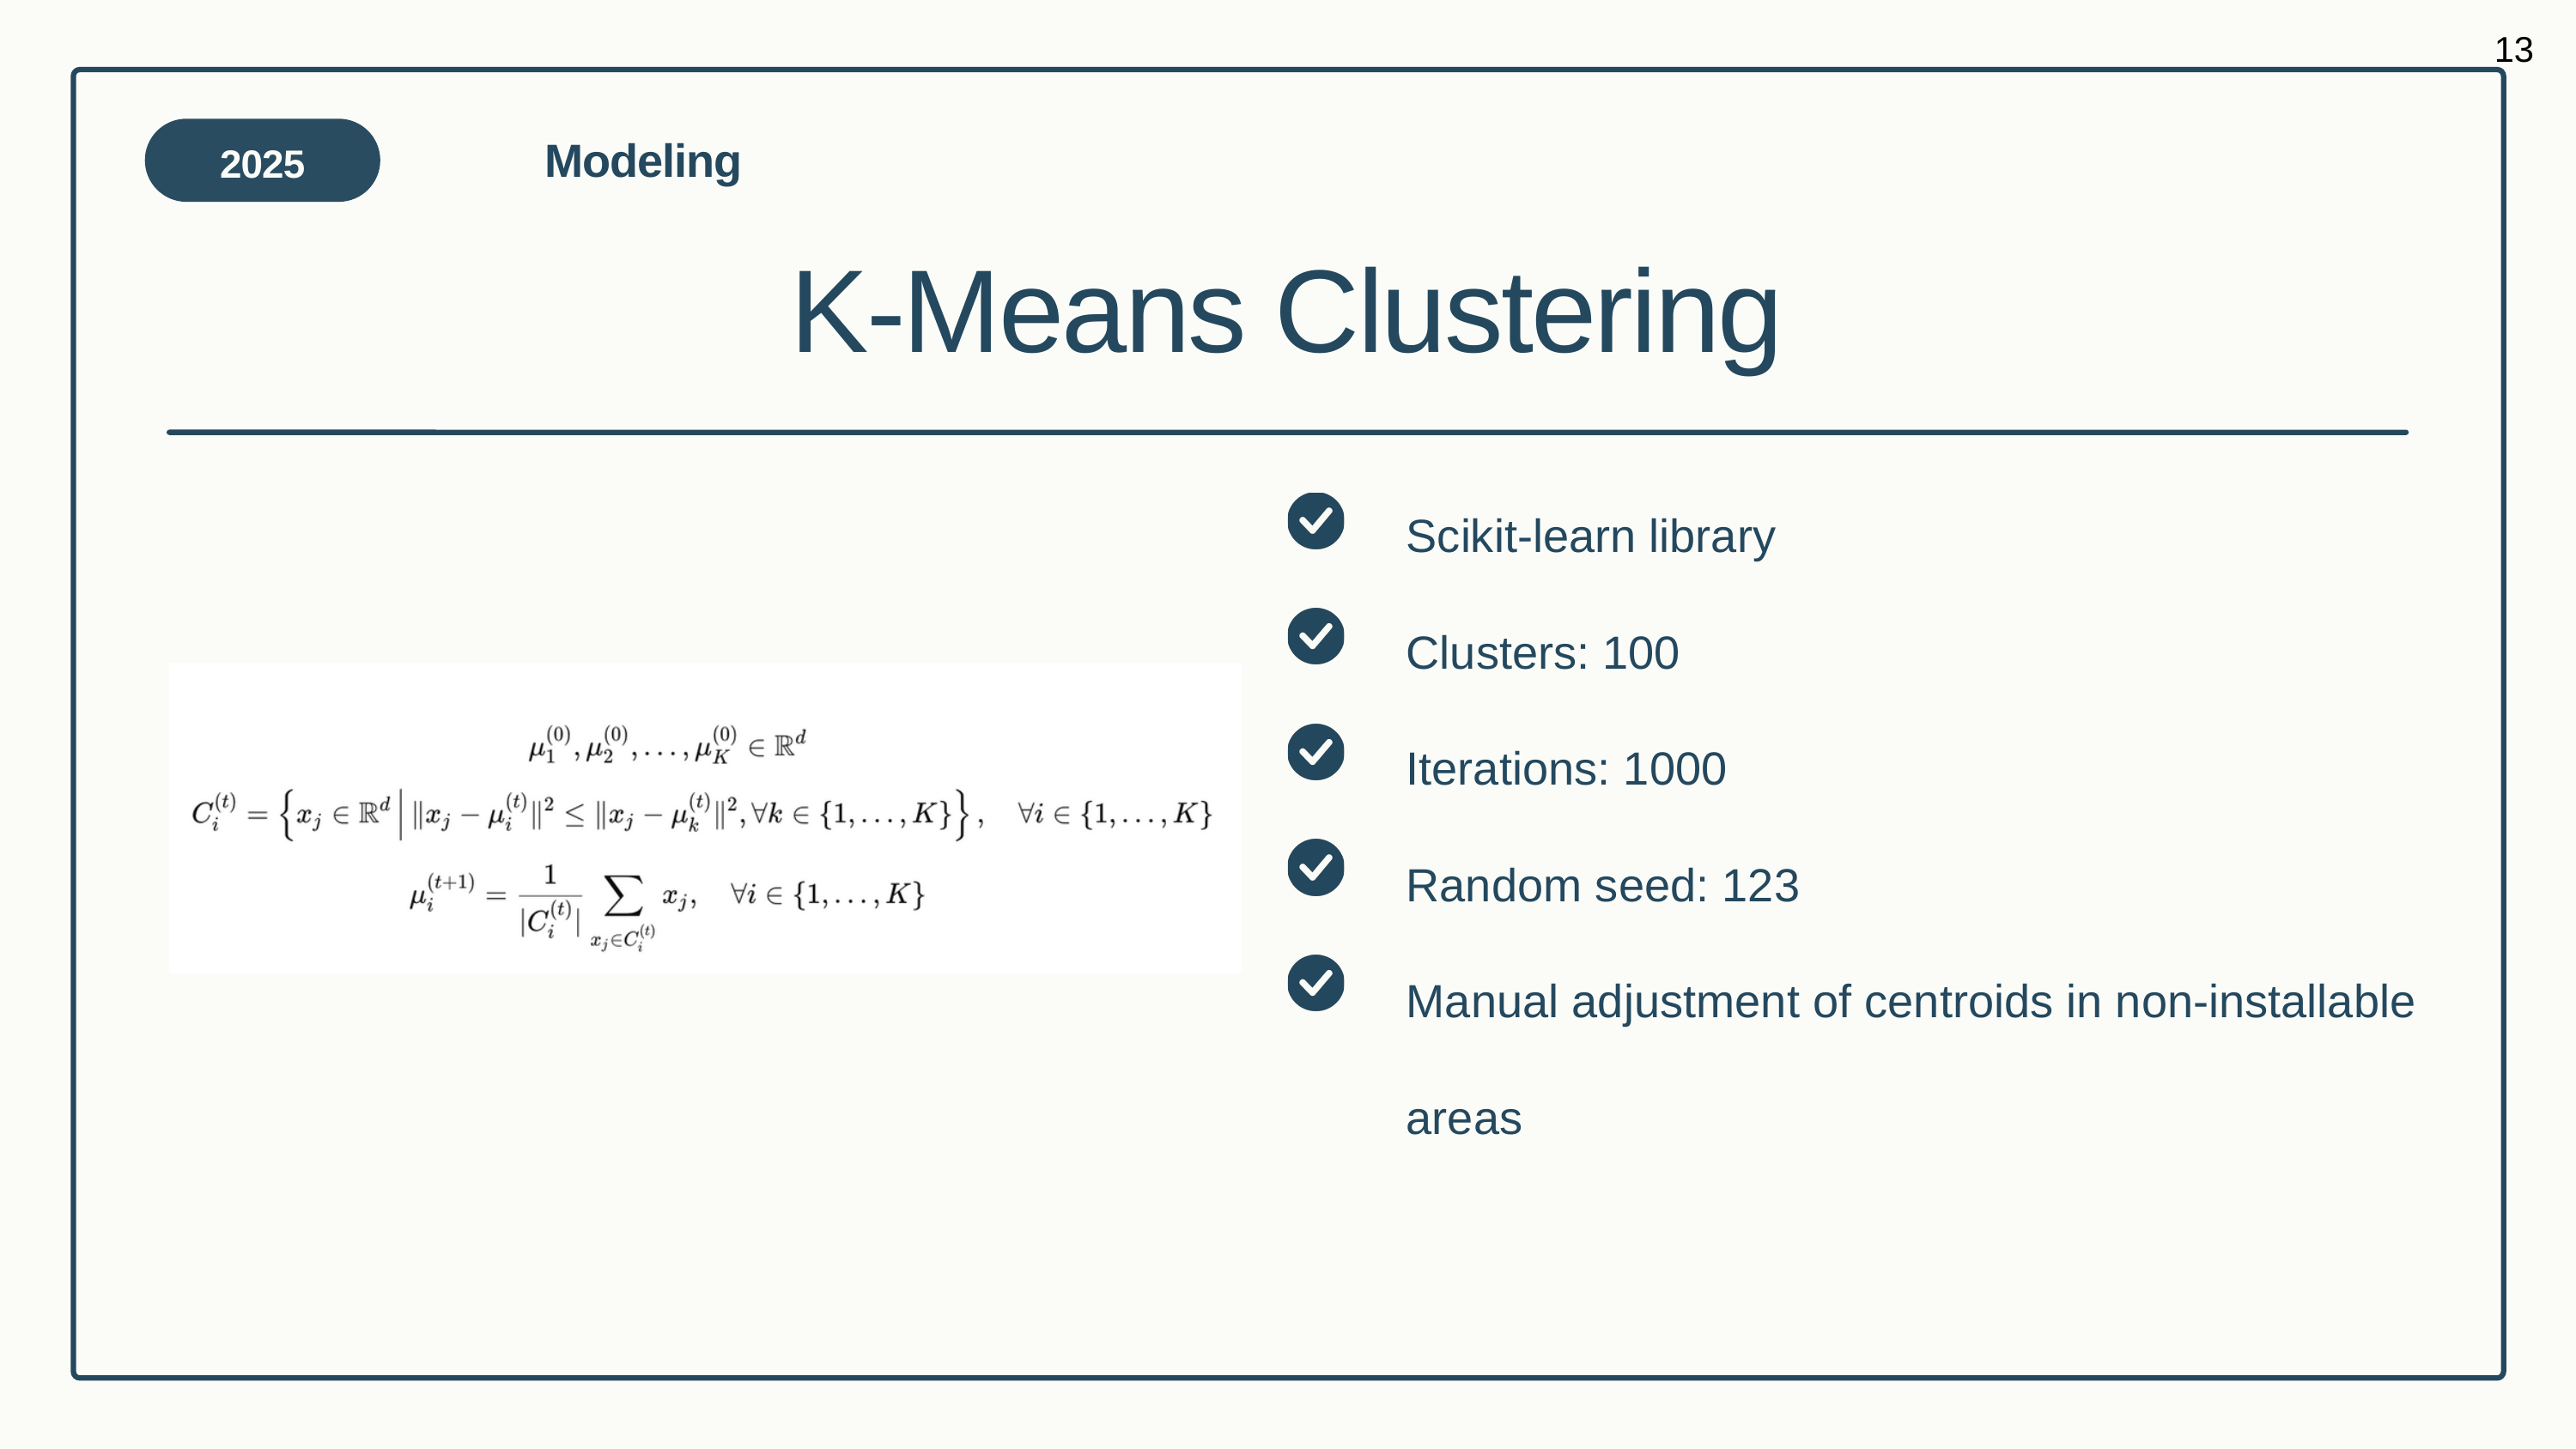

13

Modeling
2025
2025
K-Means Clustering

Scikit-learn library
Clusters: 100
Iterations: 1000
Random seed: 123
Manual adjustment of centroids in non-installable areas